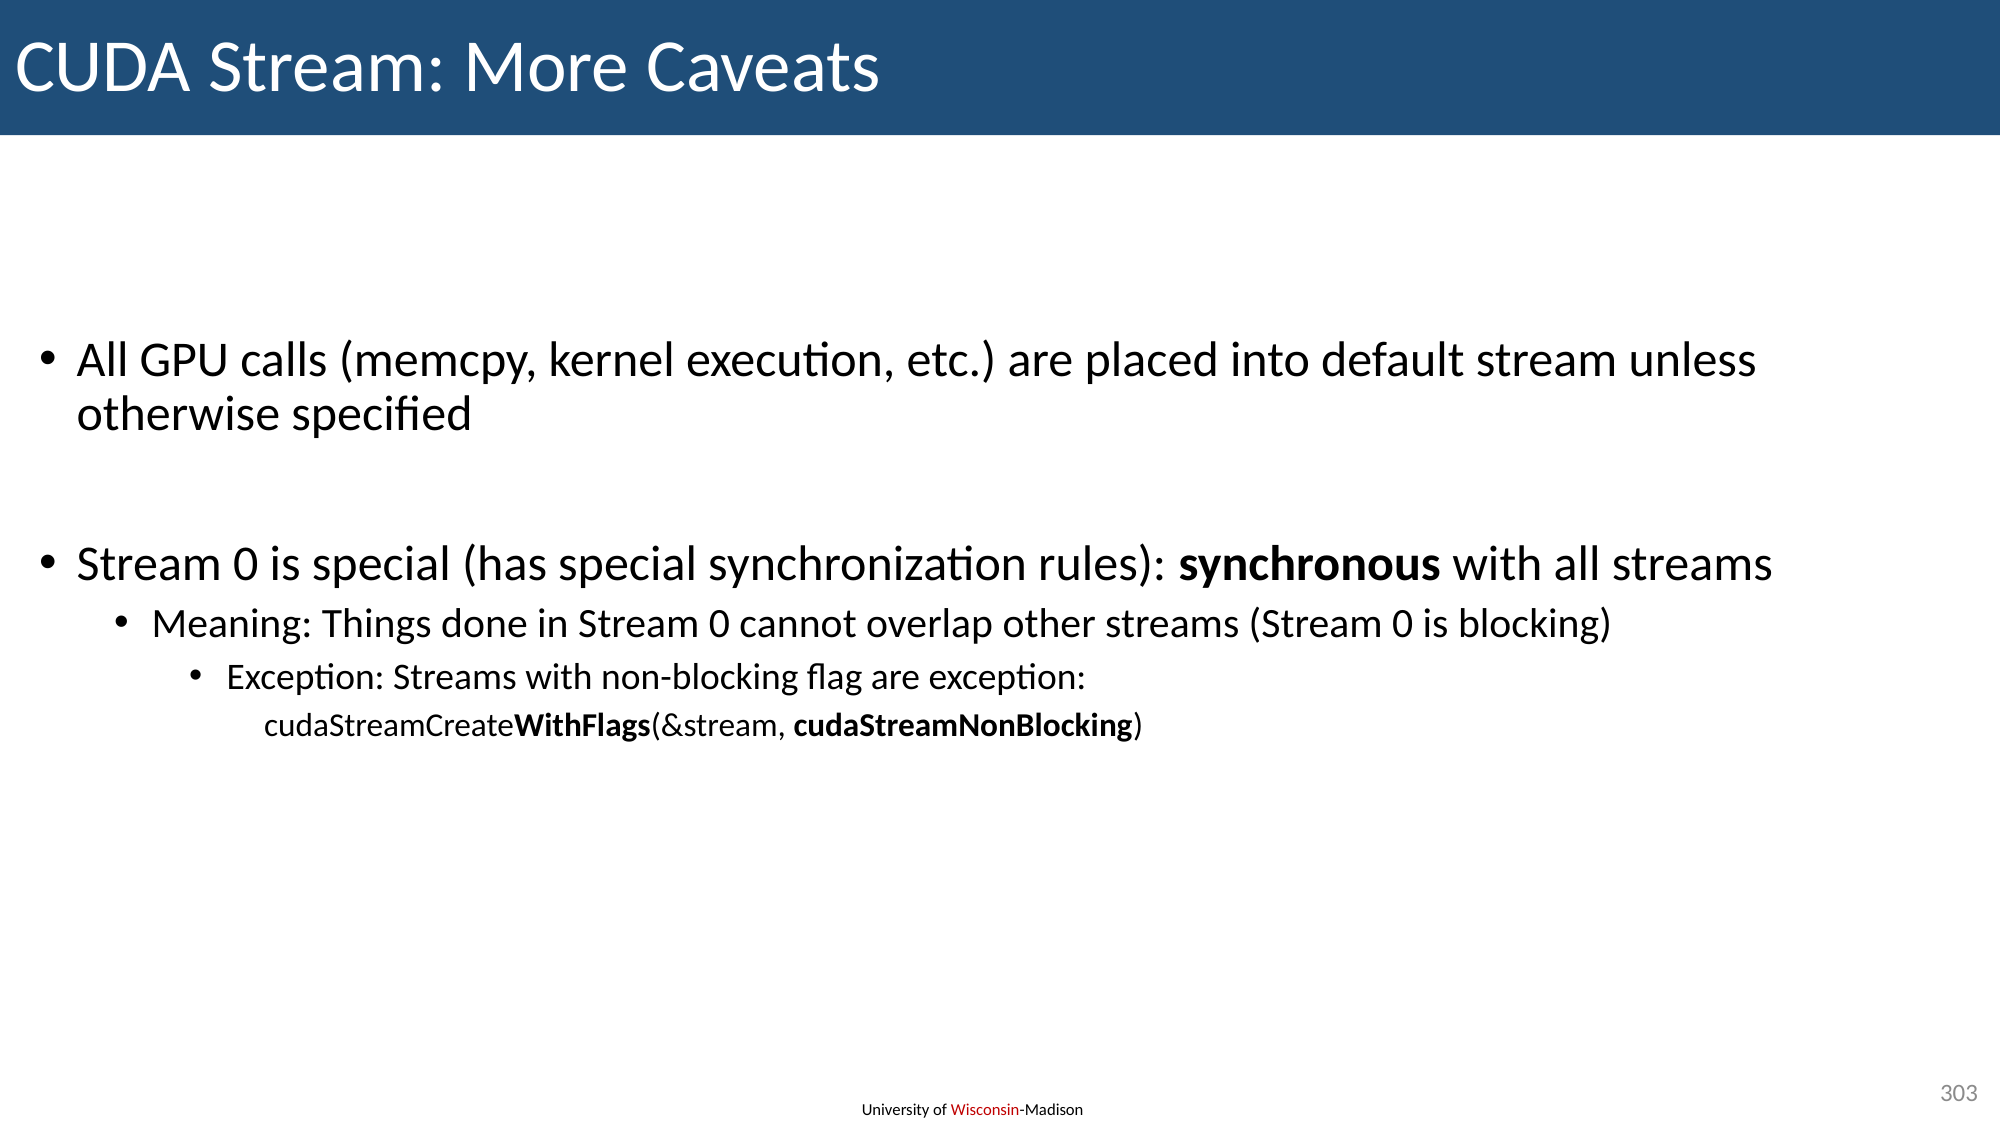

# CUDA Stream: More Caveats

All GPU calls (memcpy, kernel execution, etc.) are placed into default stream unless otherwise specified

Stream 0 is special (has special synchronization rules): synchronous with all streams
Meaning: Things done in Stream 0 cannot overlap other streams (Stream 0 is blocking)
Exception: Streams with non-blocking flag are exception:
cudaStreamCreateWithFlags(&stream, cudaStreamNonBlocking)
303